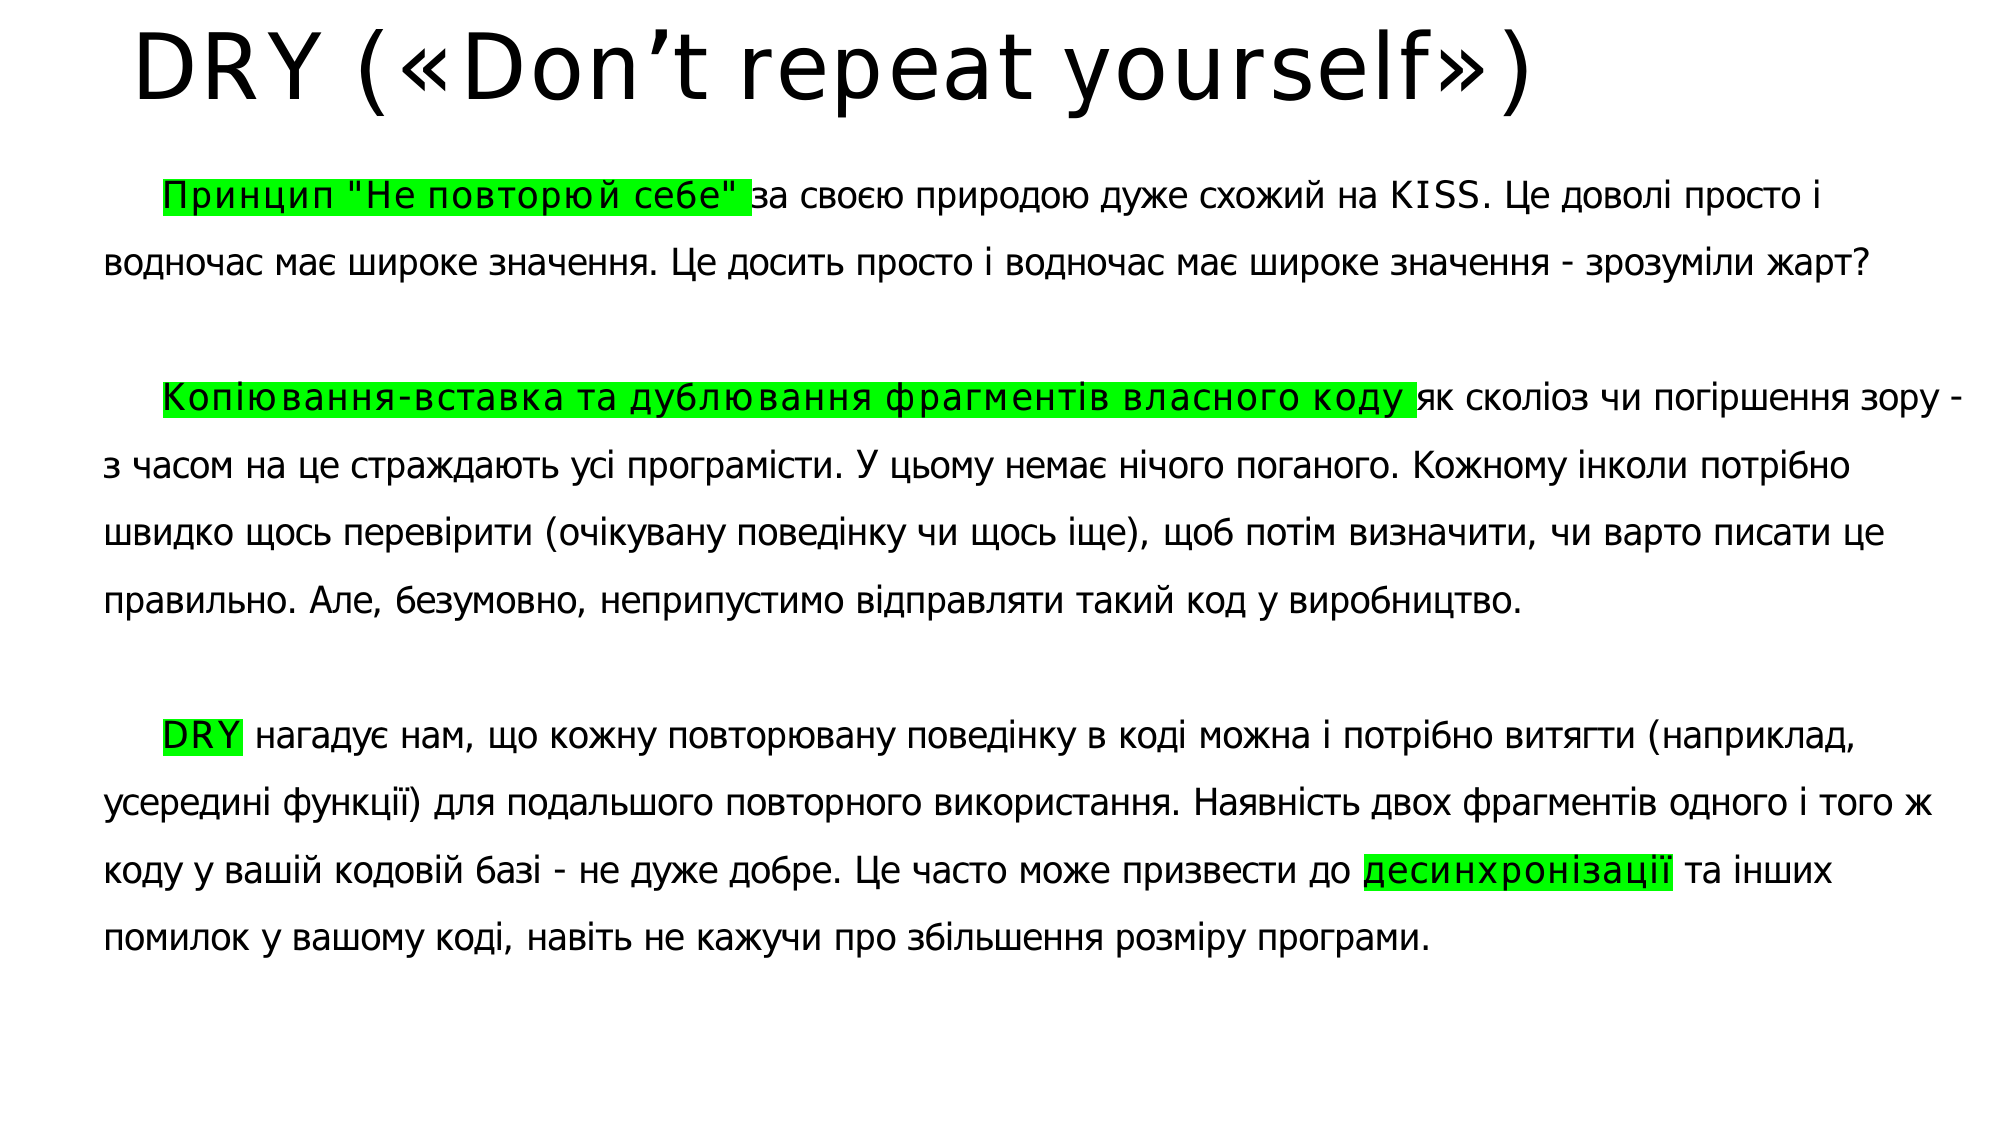

# DRY («Don’t repeat yourself»)
Принцип "Не повторюй себе" за своєю природою дуже схожий на KISS. Це доволі просто і водночас має широке значення. Це досить просто і водночас має широке значення - зрозуміли жарт?

Копіювання-вставка та дублювання фрагментів власного коду як сколіоз чи погіршення зору - з часом на це страждають усі програмісти. У цьому немає нічого поганого. Кожному інколи потрібно швидко щось перевірити (очікувану поведінку чи щось іще), щоб потім визначити, чи варто писати це правильно. Але, безумовно, неприпустимо відправляти такий код у виробництво.

DRY нагадує нам, що кожну повторювану поведінку в коді можна і потрібно витягти (наприклад, усередині функції) для подальшого повторного використання. Наявність двох фрагментів одного і того ж коду у вашій кодовій базі - не дуже добре. Це часто може призвести до десинхронізації та інших помилок у вашому коді, навіть не кажучи про збільшення розміру програми.